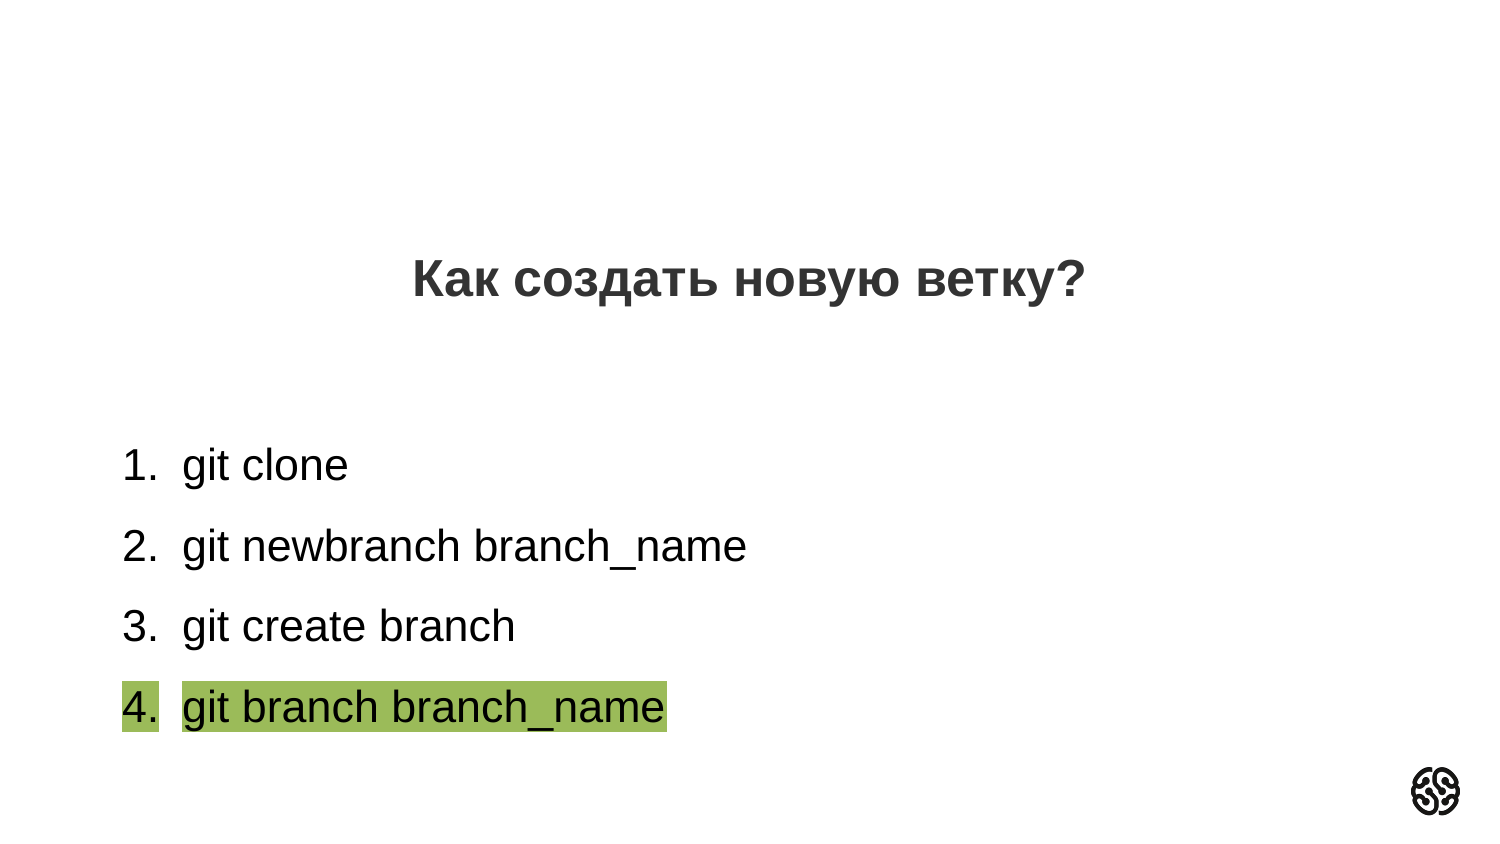

# Как создать новую ветку?
git clone
git newbranch branch_name
git create branch
git branch branch_name